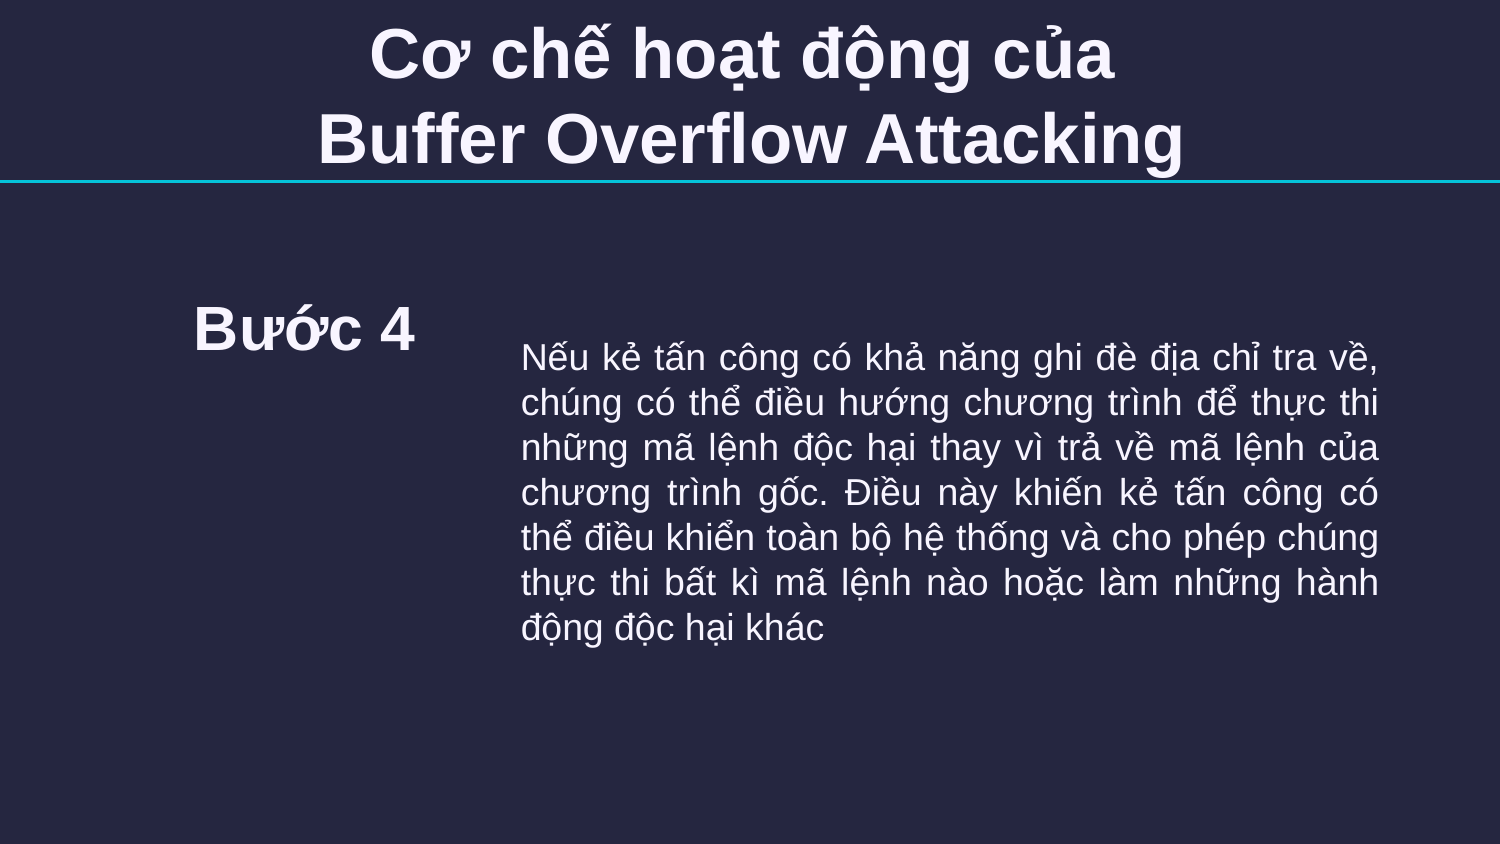

# Cơ chế hoạt động của Buffer Overflow Attacking
Nếu kẻ tấn công có khả năng ghi đè địa chỉ tra về, chúng có thể điều hướng chương trình để thực thi những mã lệnh độc hại thay vì trả về mã lệnh của chương trình gốc. Điều này khiến kẻ tấn công có thể điều khiển toàn bộ hệ thống và cho phép chúng thực thi bất kì mã lệnh nào hoặc làm những hành động độc hại khác
Bước 4